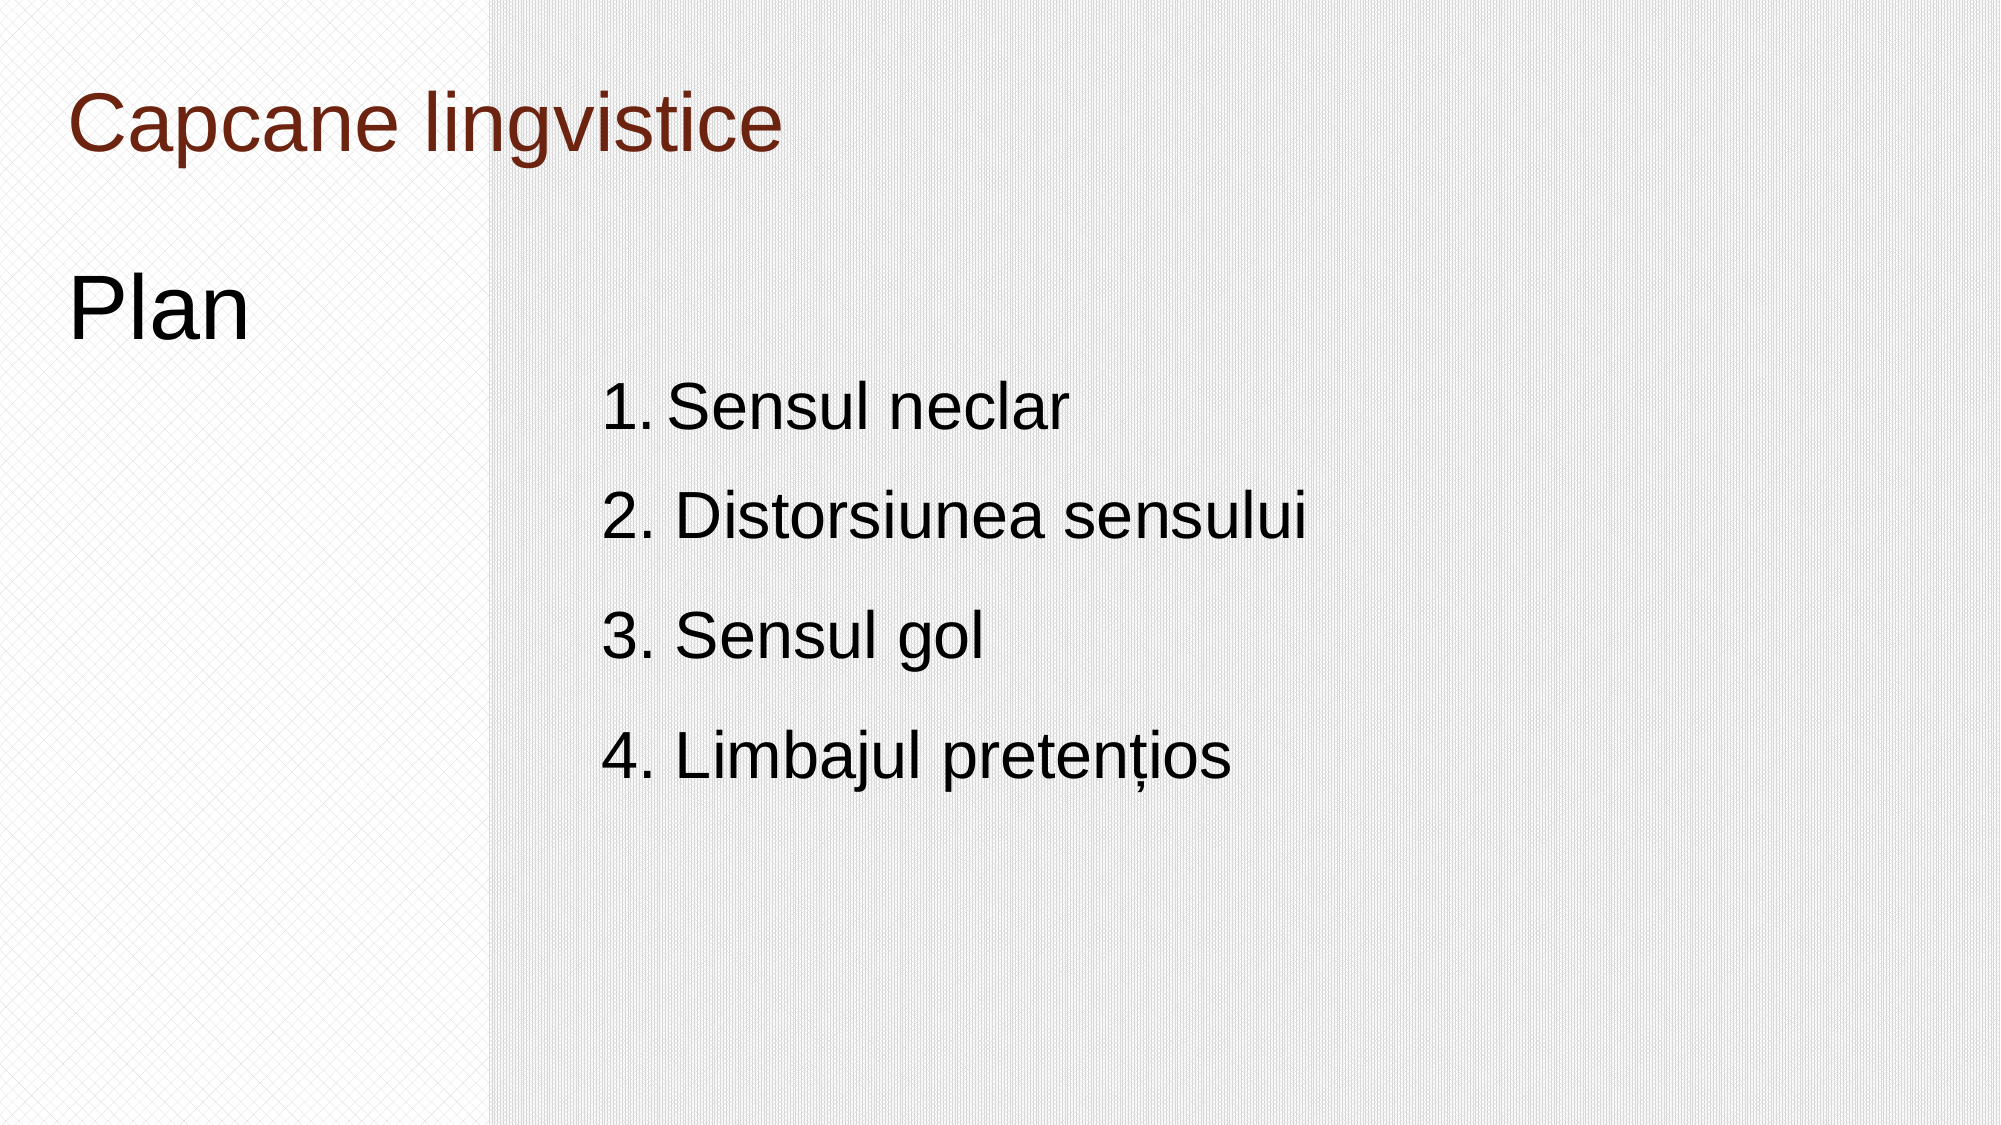

Capcane lingvistice
Plan
Sensul neclar
1.
2. Distorsiunea sensului
3. Sensul gol
4. Limbajul pretențios